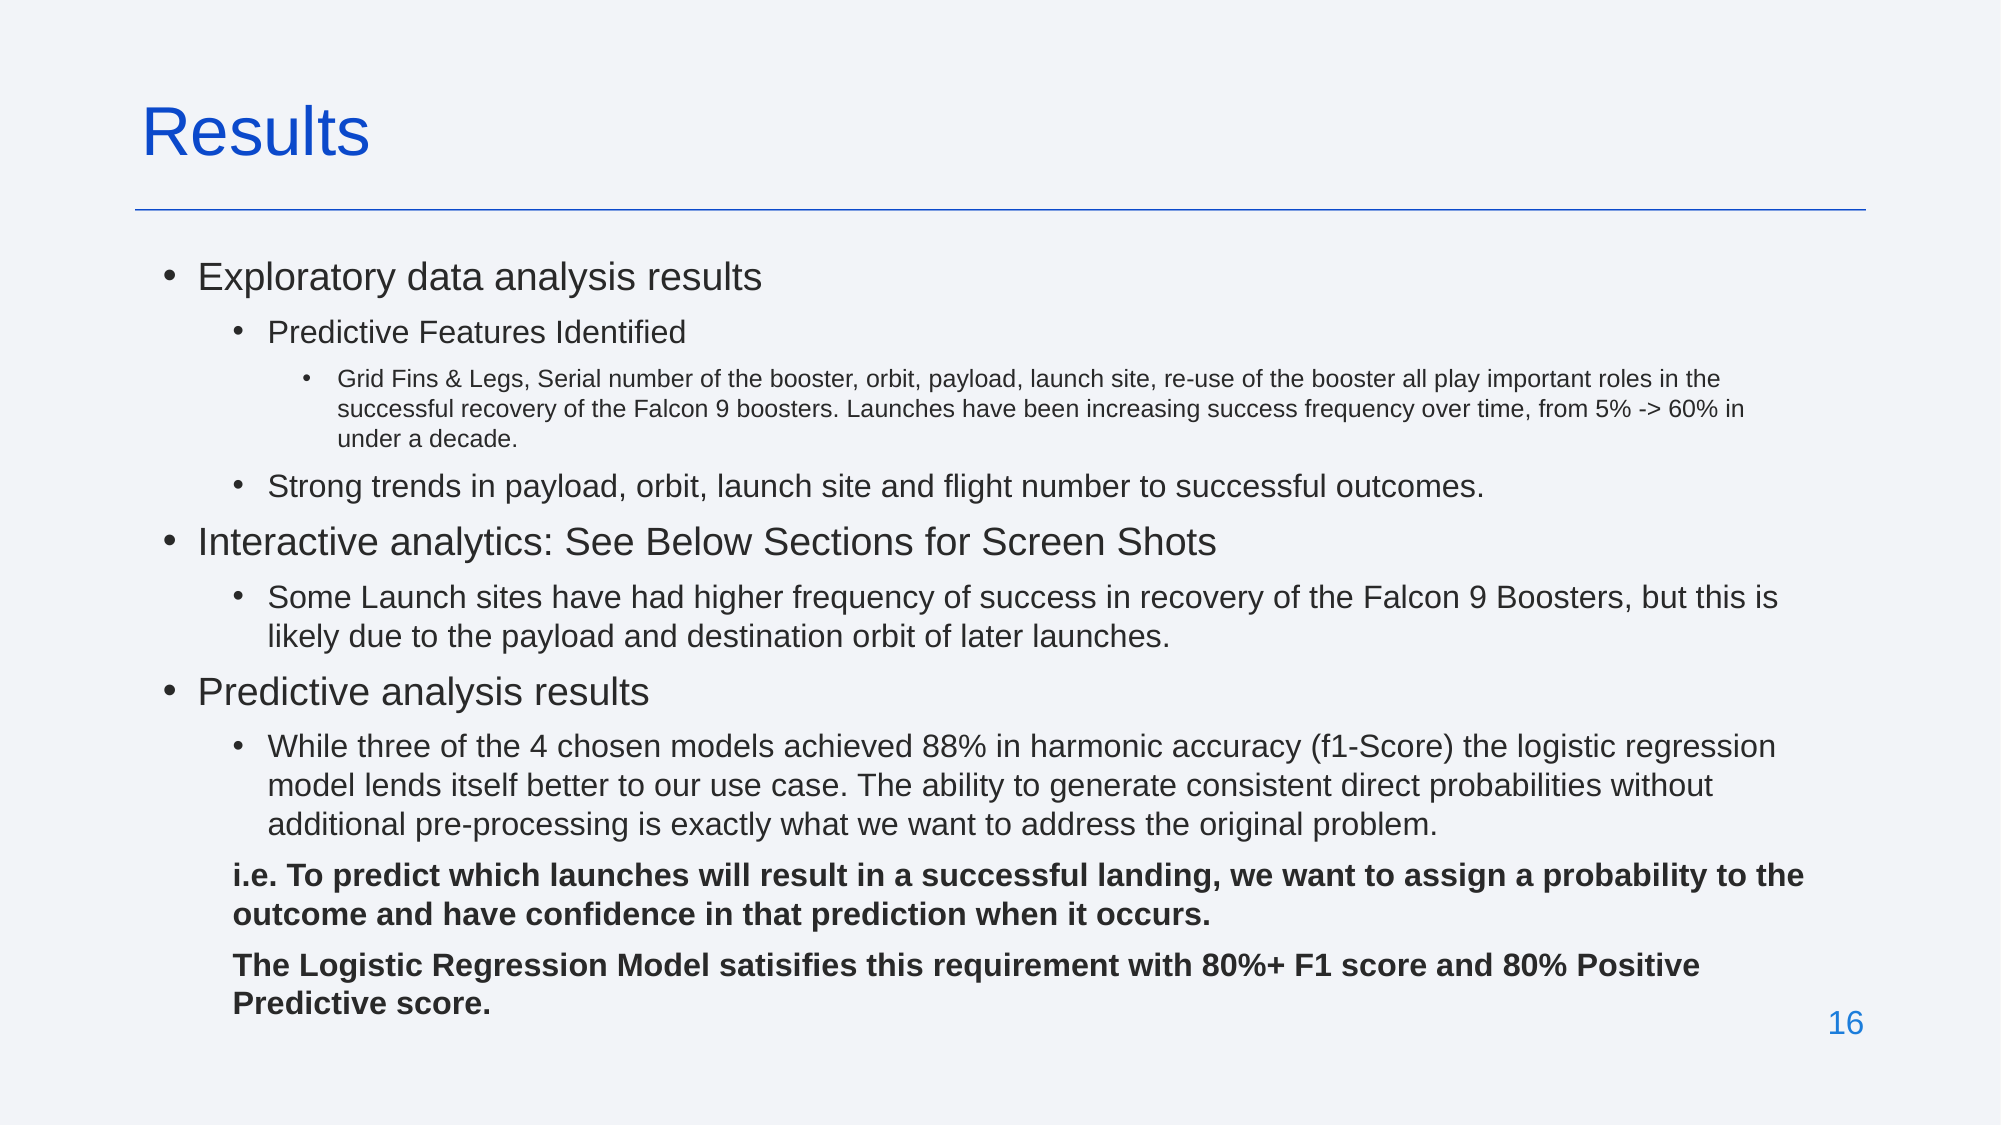

Results
Exploratory data analysis results
Predictive Features Identified
Grid Fins & Legs, Serial number of the booster, orbit, payload, launch site, re-use of the booster all play important roles in the successful recovery of the Falcon 9 boosters. Launches have been increasing success frequency over time, from 5% -> 60% in under a decade.
Strong trends in payload, orbit, launch site and flight number to successful outcomes.
Interactive analytics: See Below Sections for Screen Shots
Some Launch sites have had higher frequency of success in recovery of the Falcon 9 Boosters, but this is likely due to the payload and destination orbit of later launches.
Predictive analysis results
While three of the 4 chosen models achieved 88% in harmonic accuracy (f1-Score) the logistic regression model lends itself better to our use case. The ability to generate consistent direct probabilities without additional pre-processing is exactly what we want to address the original problem.
i.e. To predict which launches will result in a successful landing, we want to assign a probability to the outcome and have confidence in that prediction when it occurs.
The Logistic Regression Model satisifies this requirement with 80%+ F1 score and 80% Positive Predictive score.

16